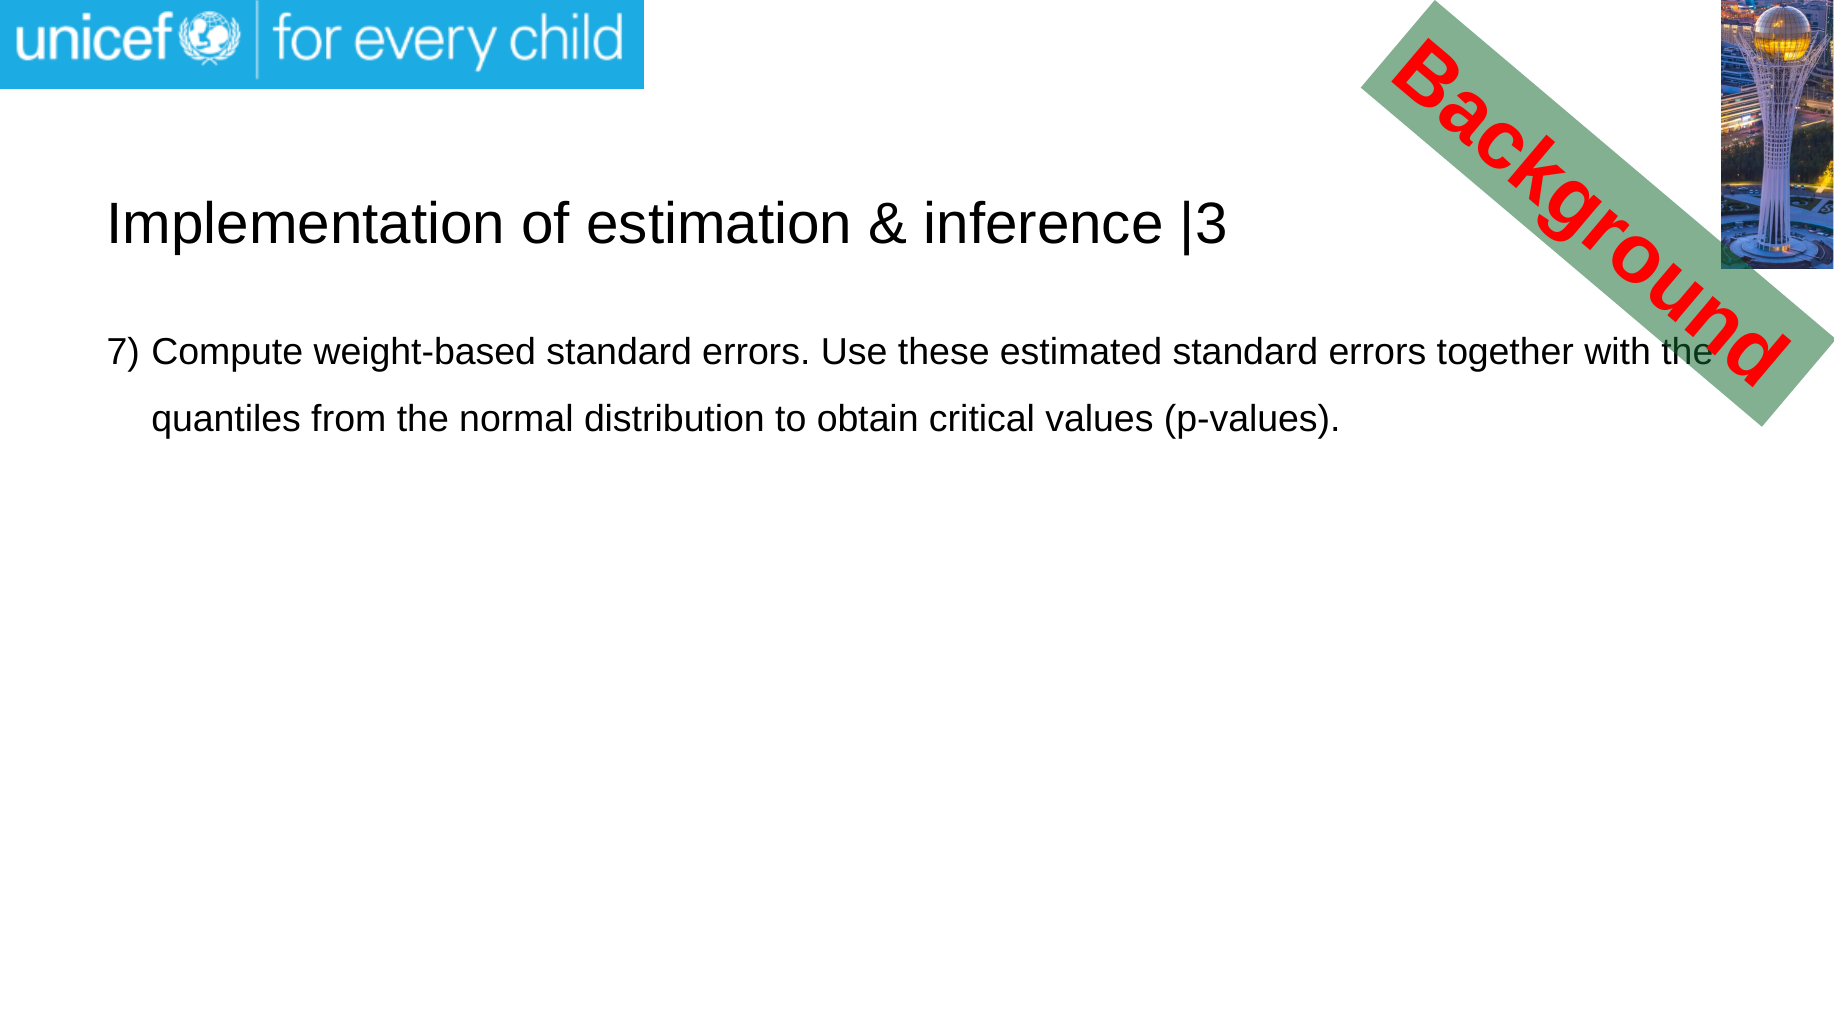

Background
# Implementation of estimation & inference |3
7)	Compute weight-based standard errors. Use these estimated standard errors together with the quantiles from the normal distribution to obtain critical values (p-values).